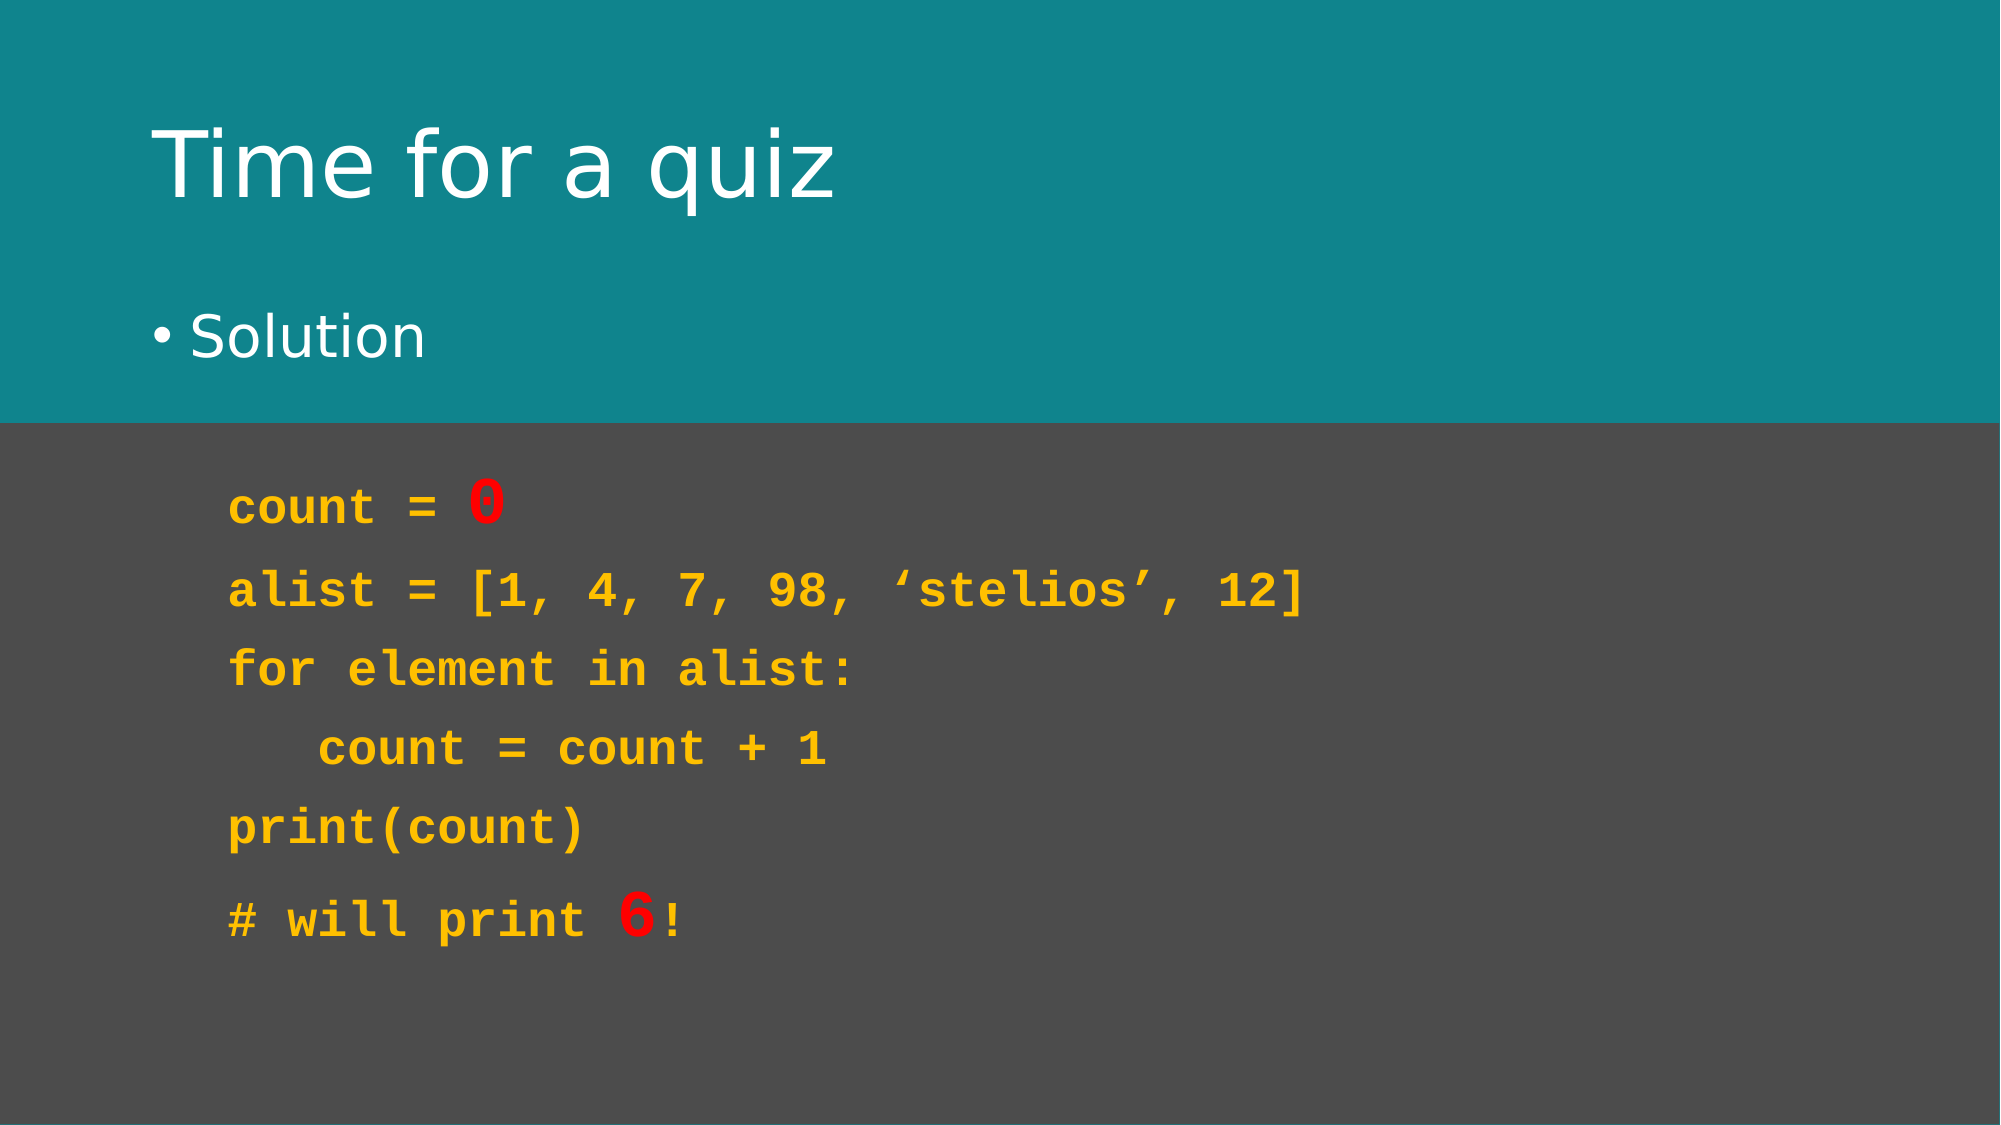

# Time for a quiz
Solution

count = 0
alist = [1, 4, 7, 98, ‘stelios’, 12]
for element in alist:
   count = count + 1
print(count)
# will print 6!